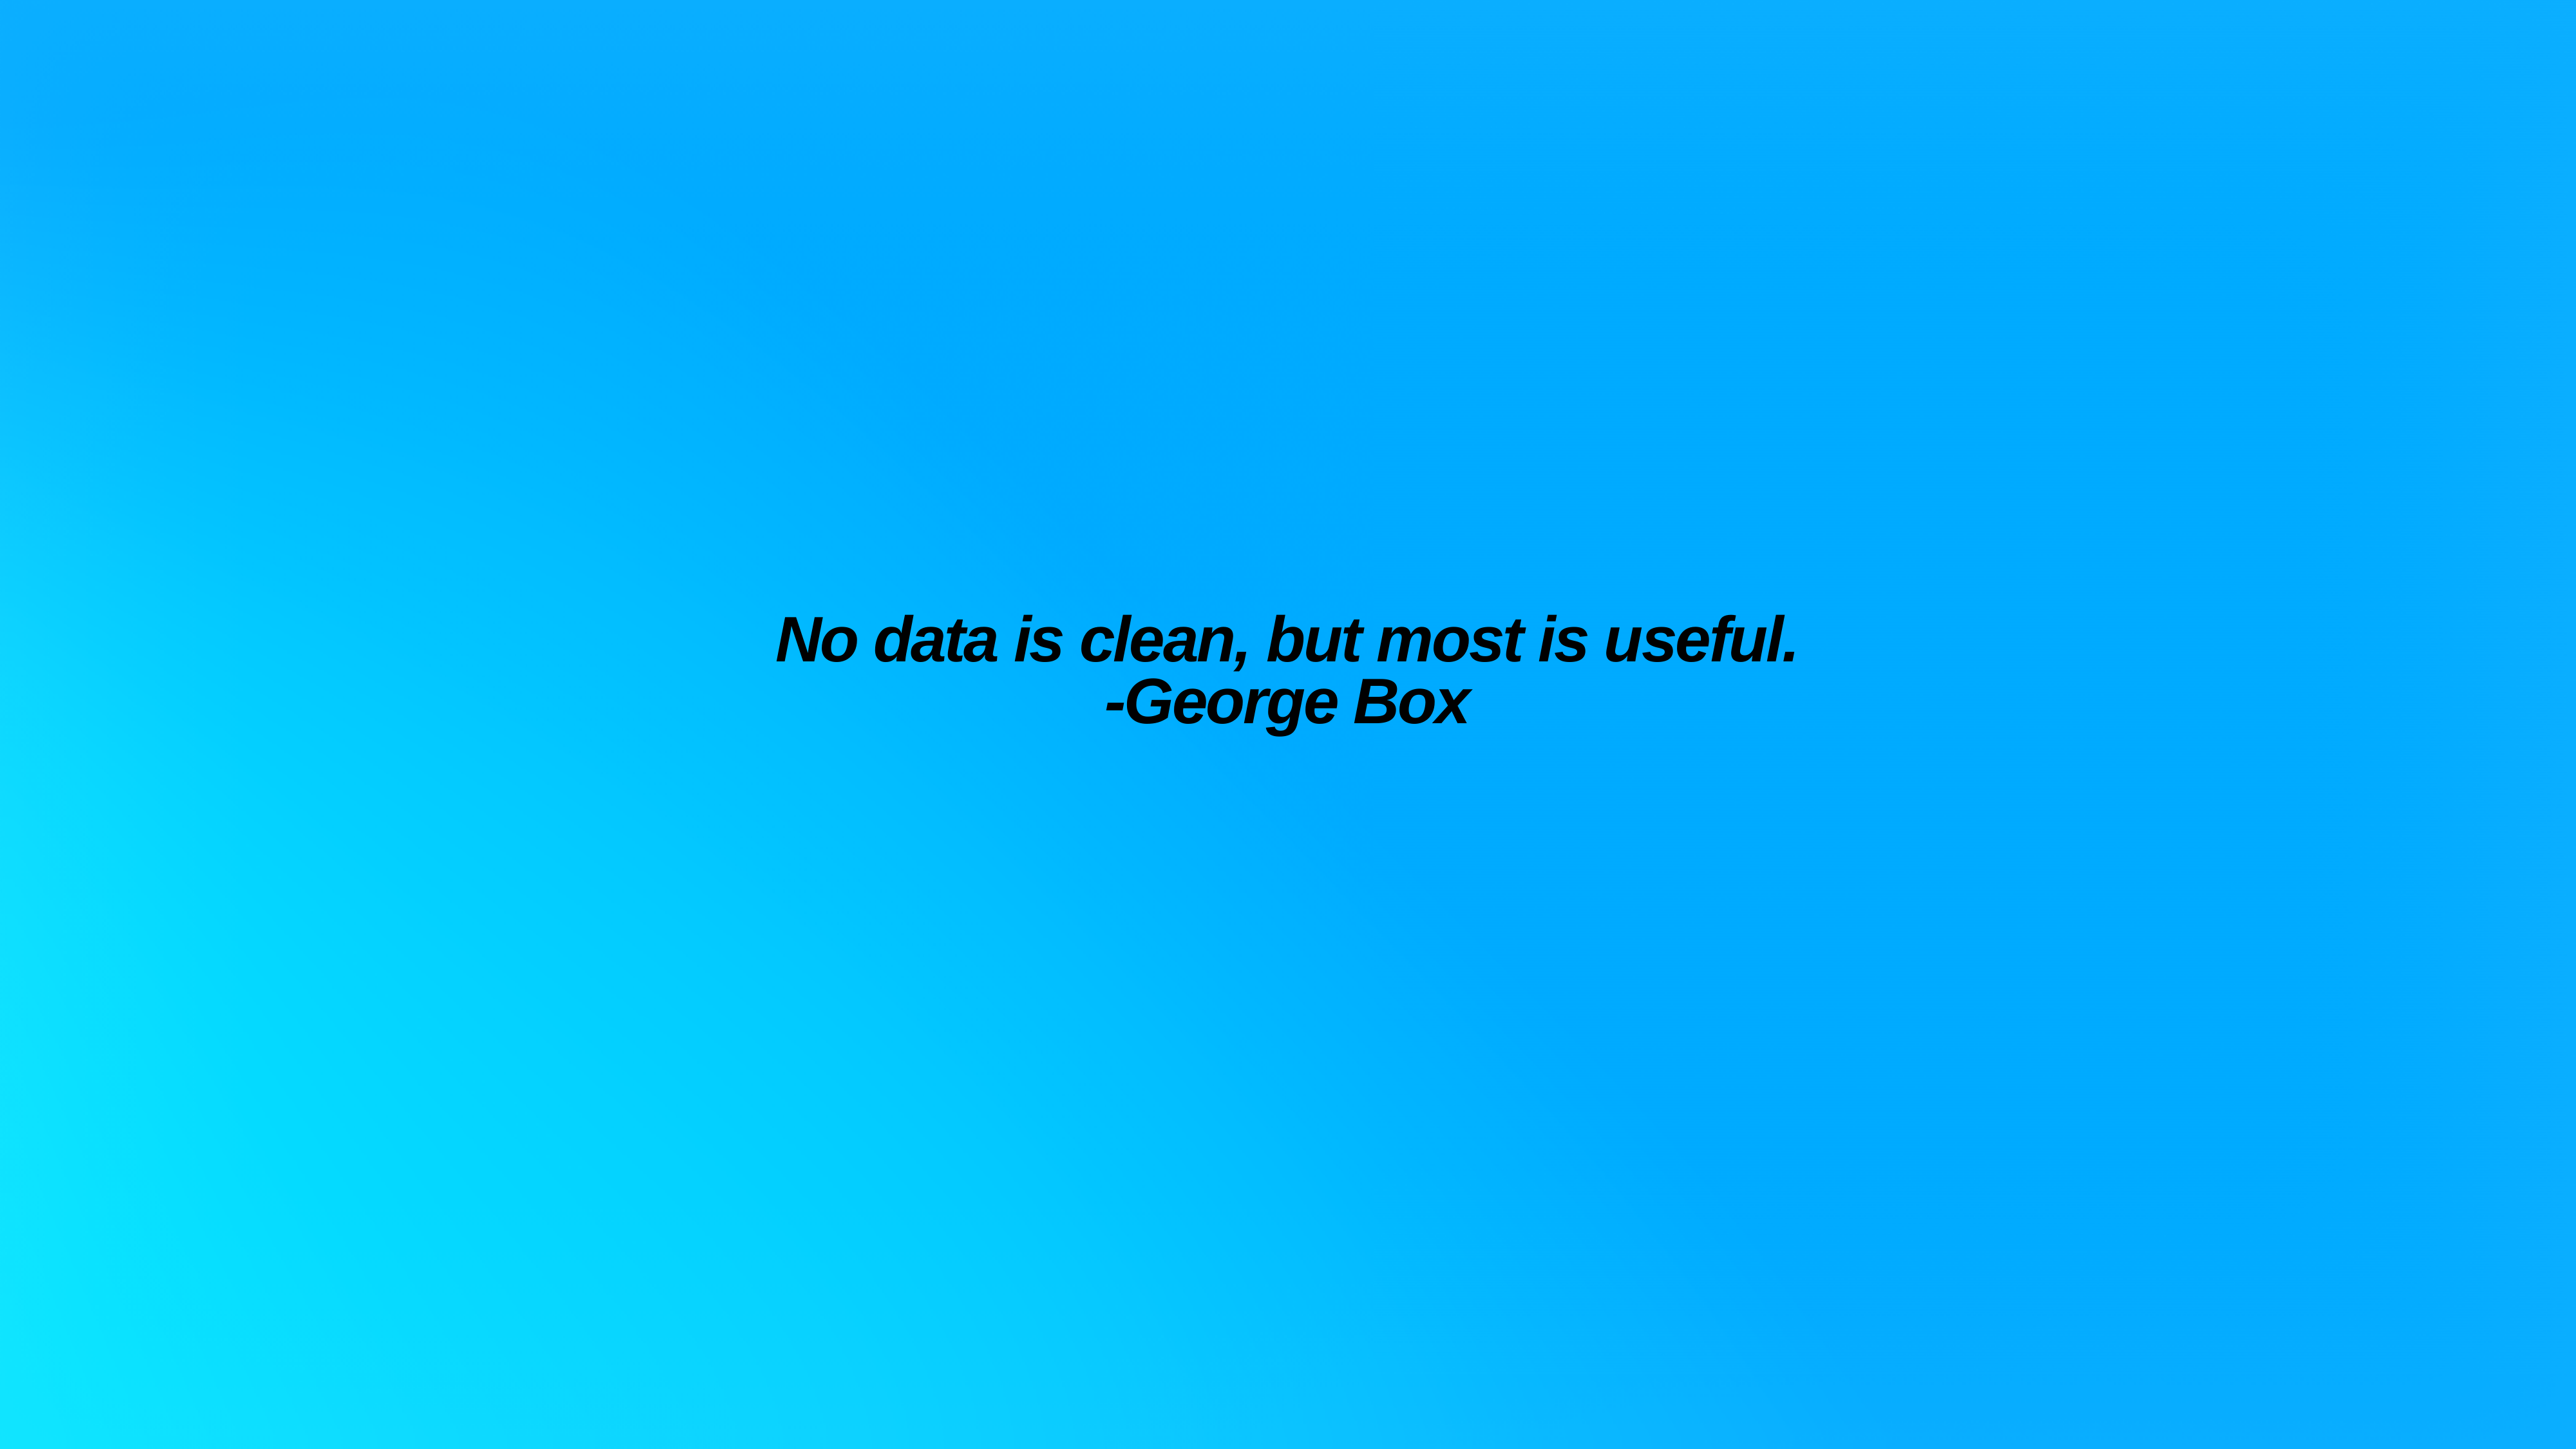

# No data is clean, but most is useful.
-George Box